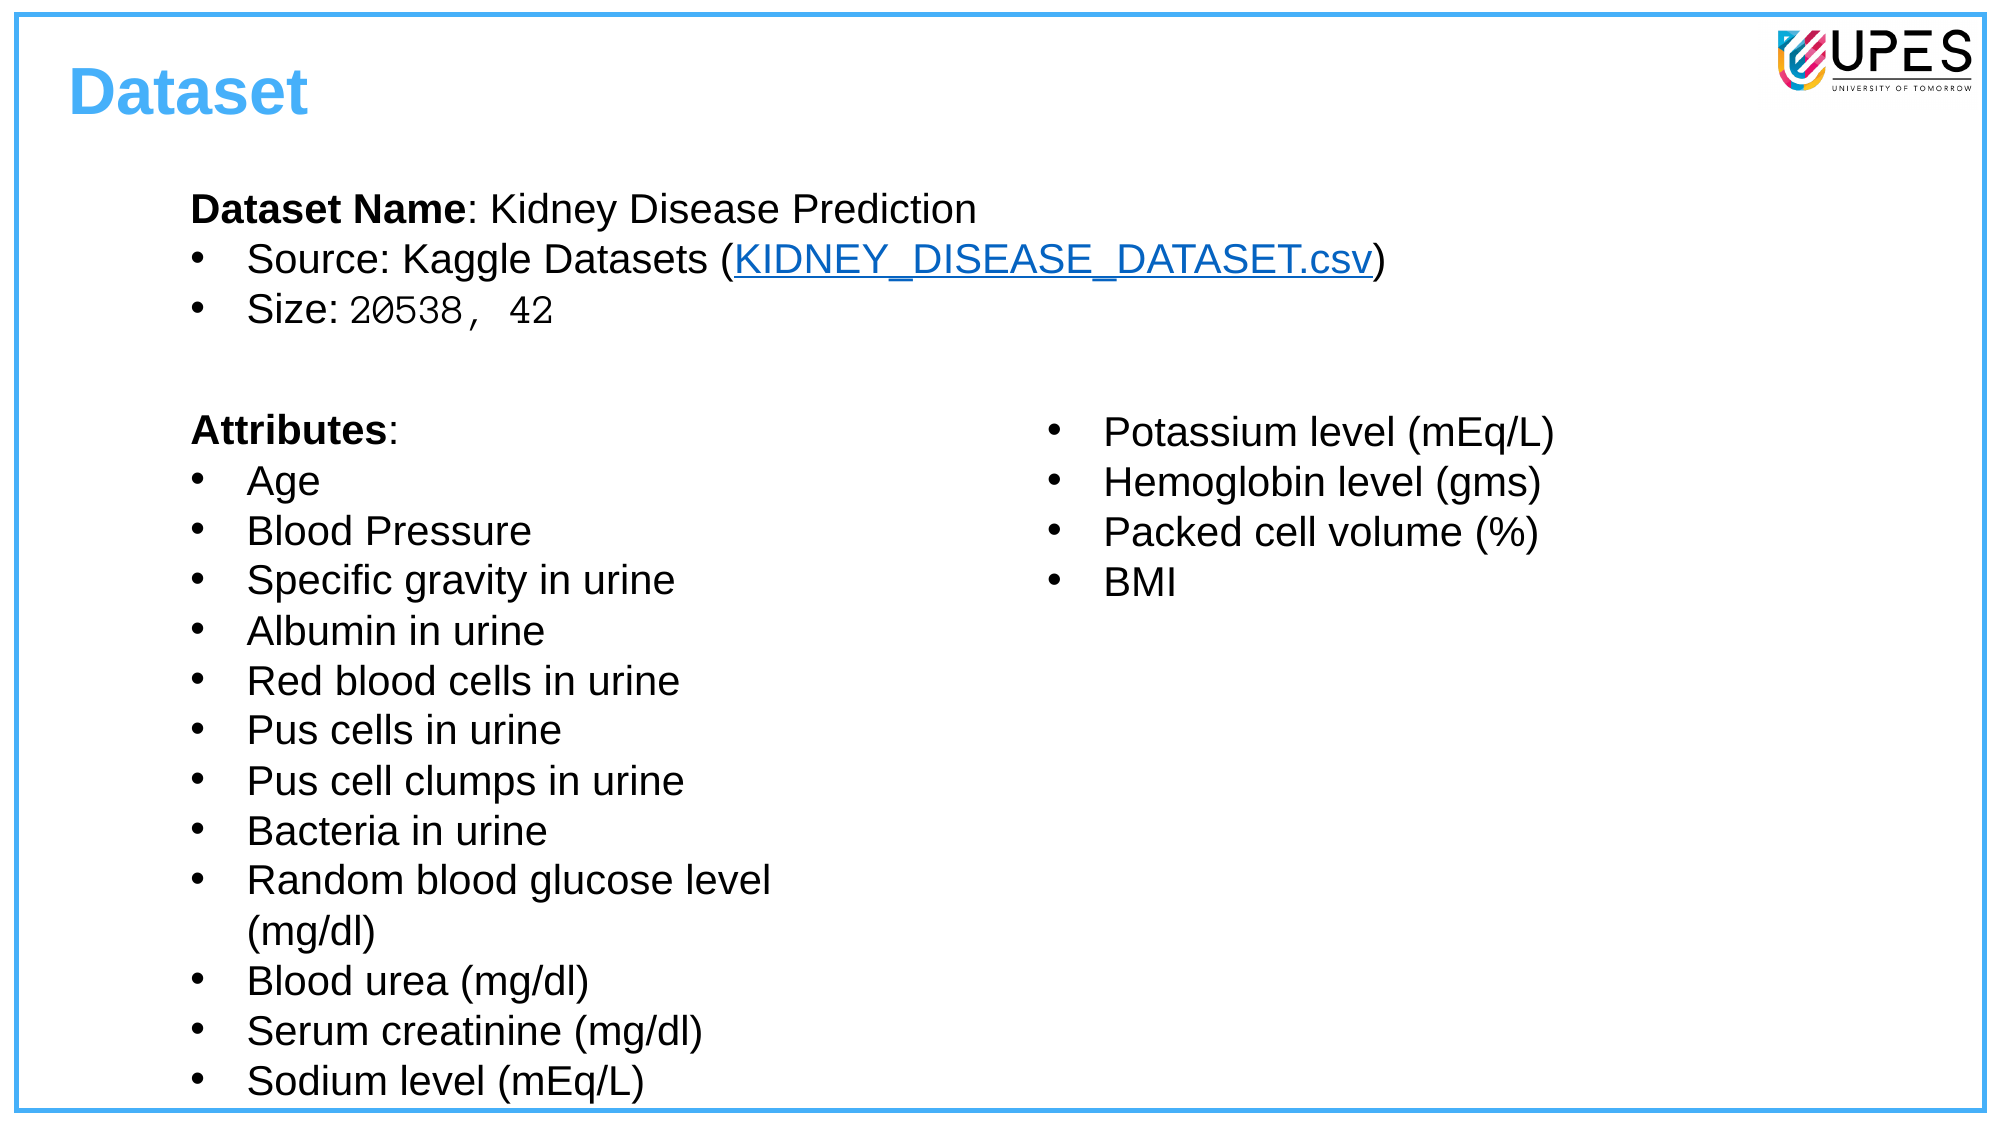

Dataset
Dataset Name: Kidney Disease Prediction
Source: Kaggle Datasets (KIDNEY_DISEASE_DATASET.csv)
Size: 20538, 42
Attributes:
Age
Blood Pressure
Specific gravity in urine
Albumin in urine
Red blood cells in urine
Pus cells in urine
Pus cell clumps in urine
Bacteria in urine
Random blood glucose level (mg/dl)
Blood urea (mg/dl)
Serum creatinine (mg/dl)
Sodium level (mEq/L)
Potassium level (mEq/L)
Hemoglobin level (gms)
Packed cell volume (%)
BMI